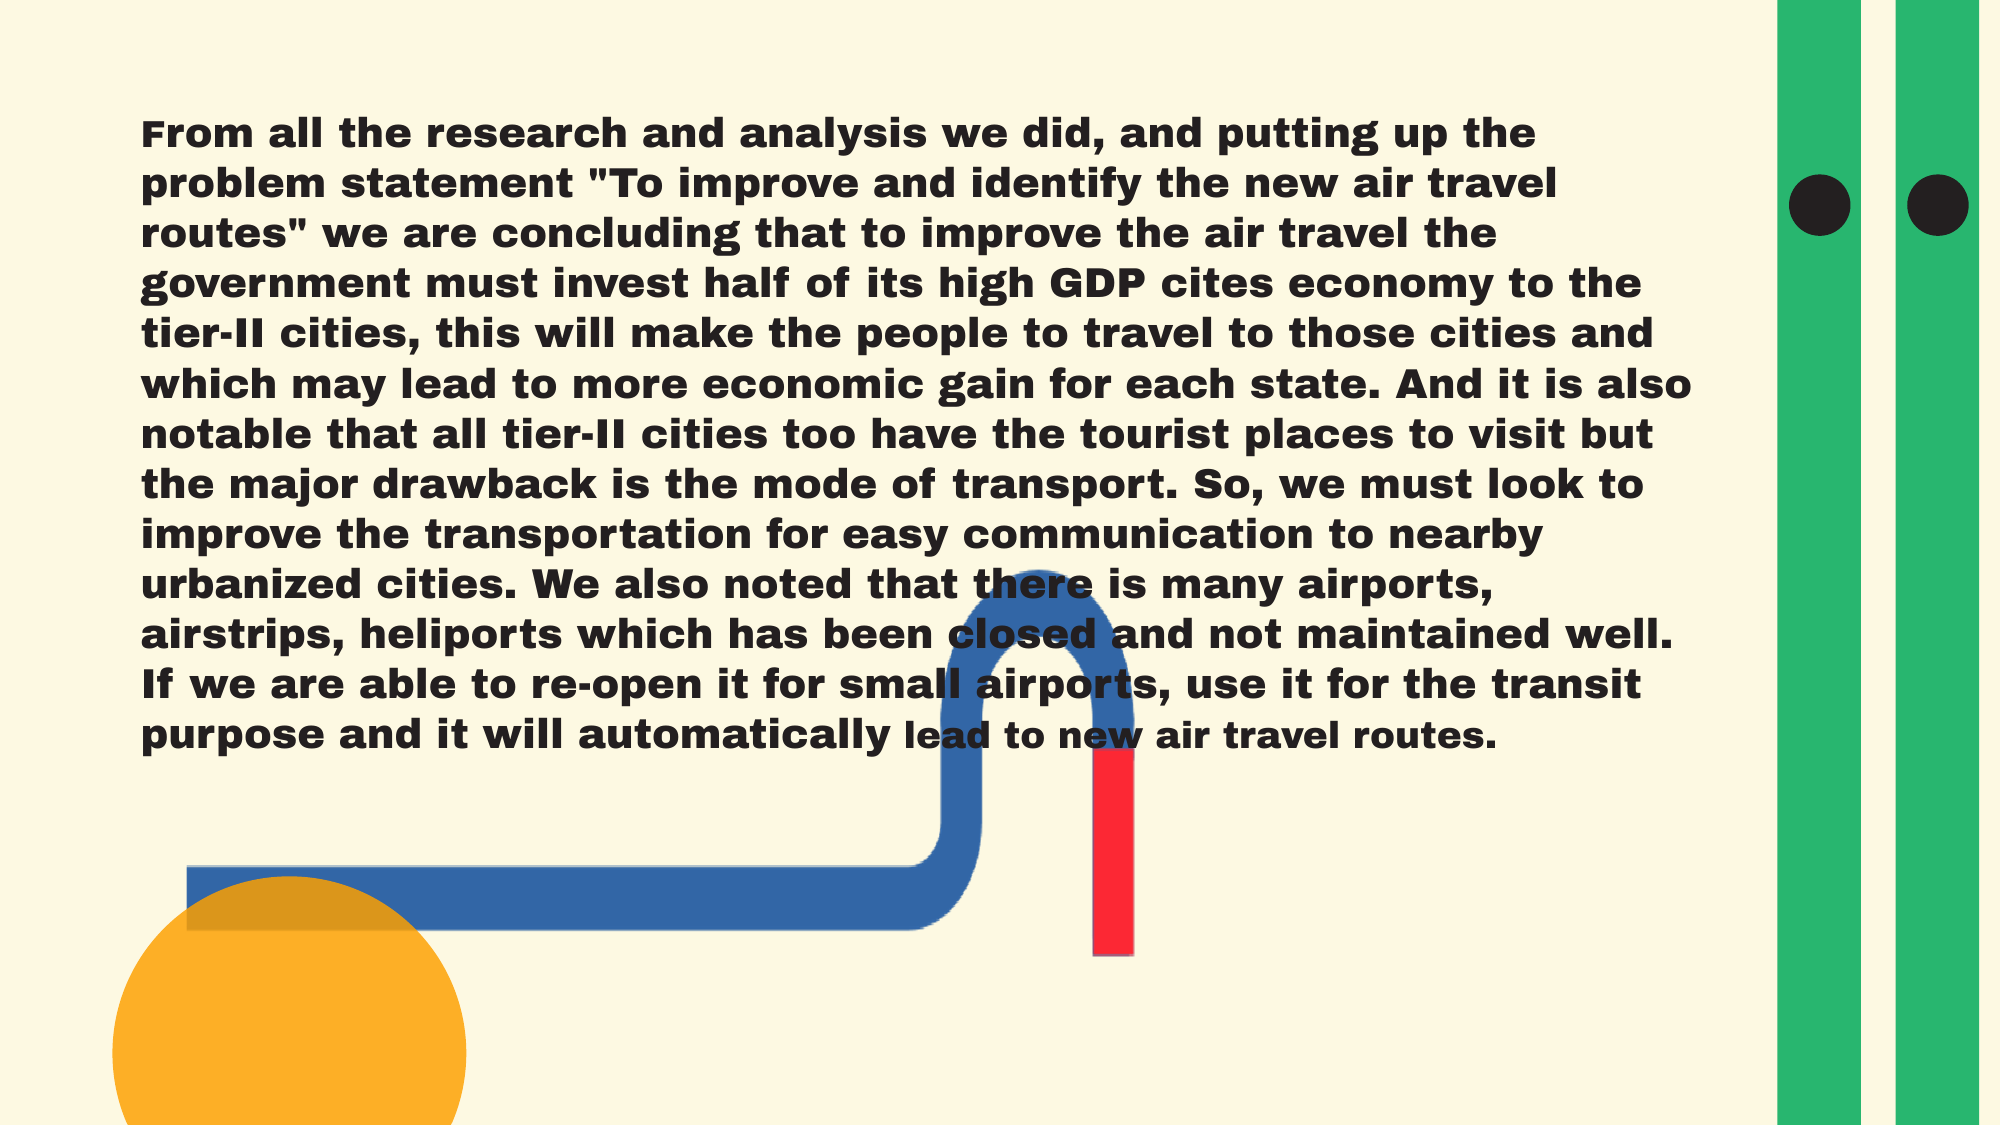

From all the research and analysis we did, and putting up the problem statement "To improve and identify the new air travel routes" we are concluding that to improve the air travel the government must invest half of its high GDP cites economy to the tier-II cities, this will make the people to travel to those cities and which may lead to more economic gain for each state. And it is also notable that all tier-II cities too have the tourist places to visit but the major drawback is the mode of transport. So, we must look to improve the transportation for easy communication to nearby urbanized cities. We also noted that there is many airports, airstrips, heliports which has been closed and not maintained well. If we are able to re-open it for small airports, use it for the transit purpose and it will automatically lead to new air travel routes.